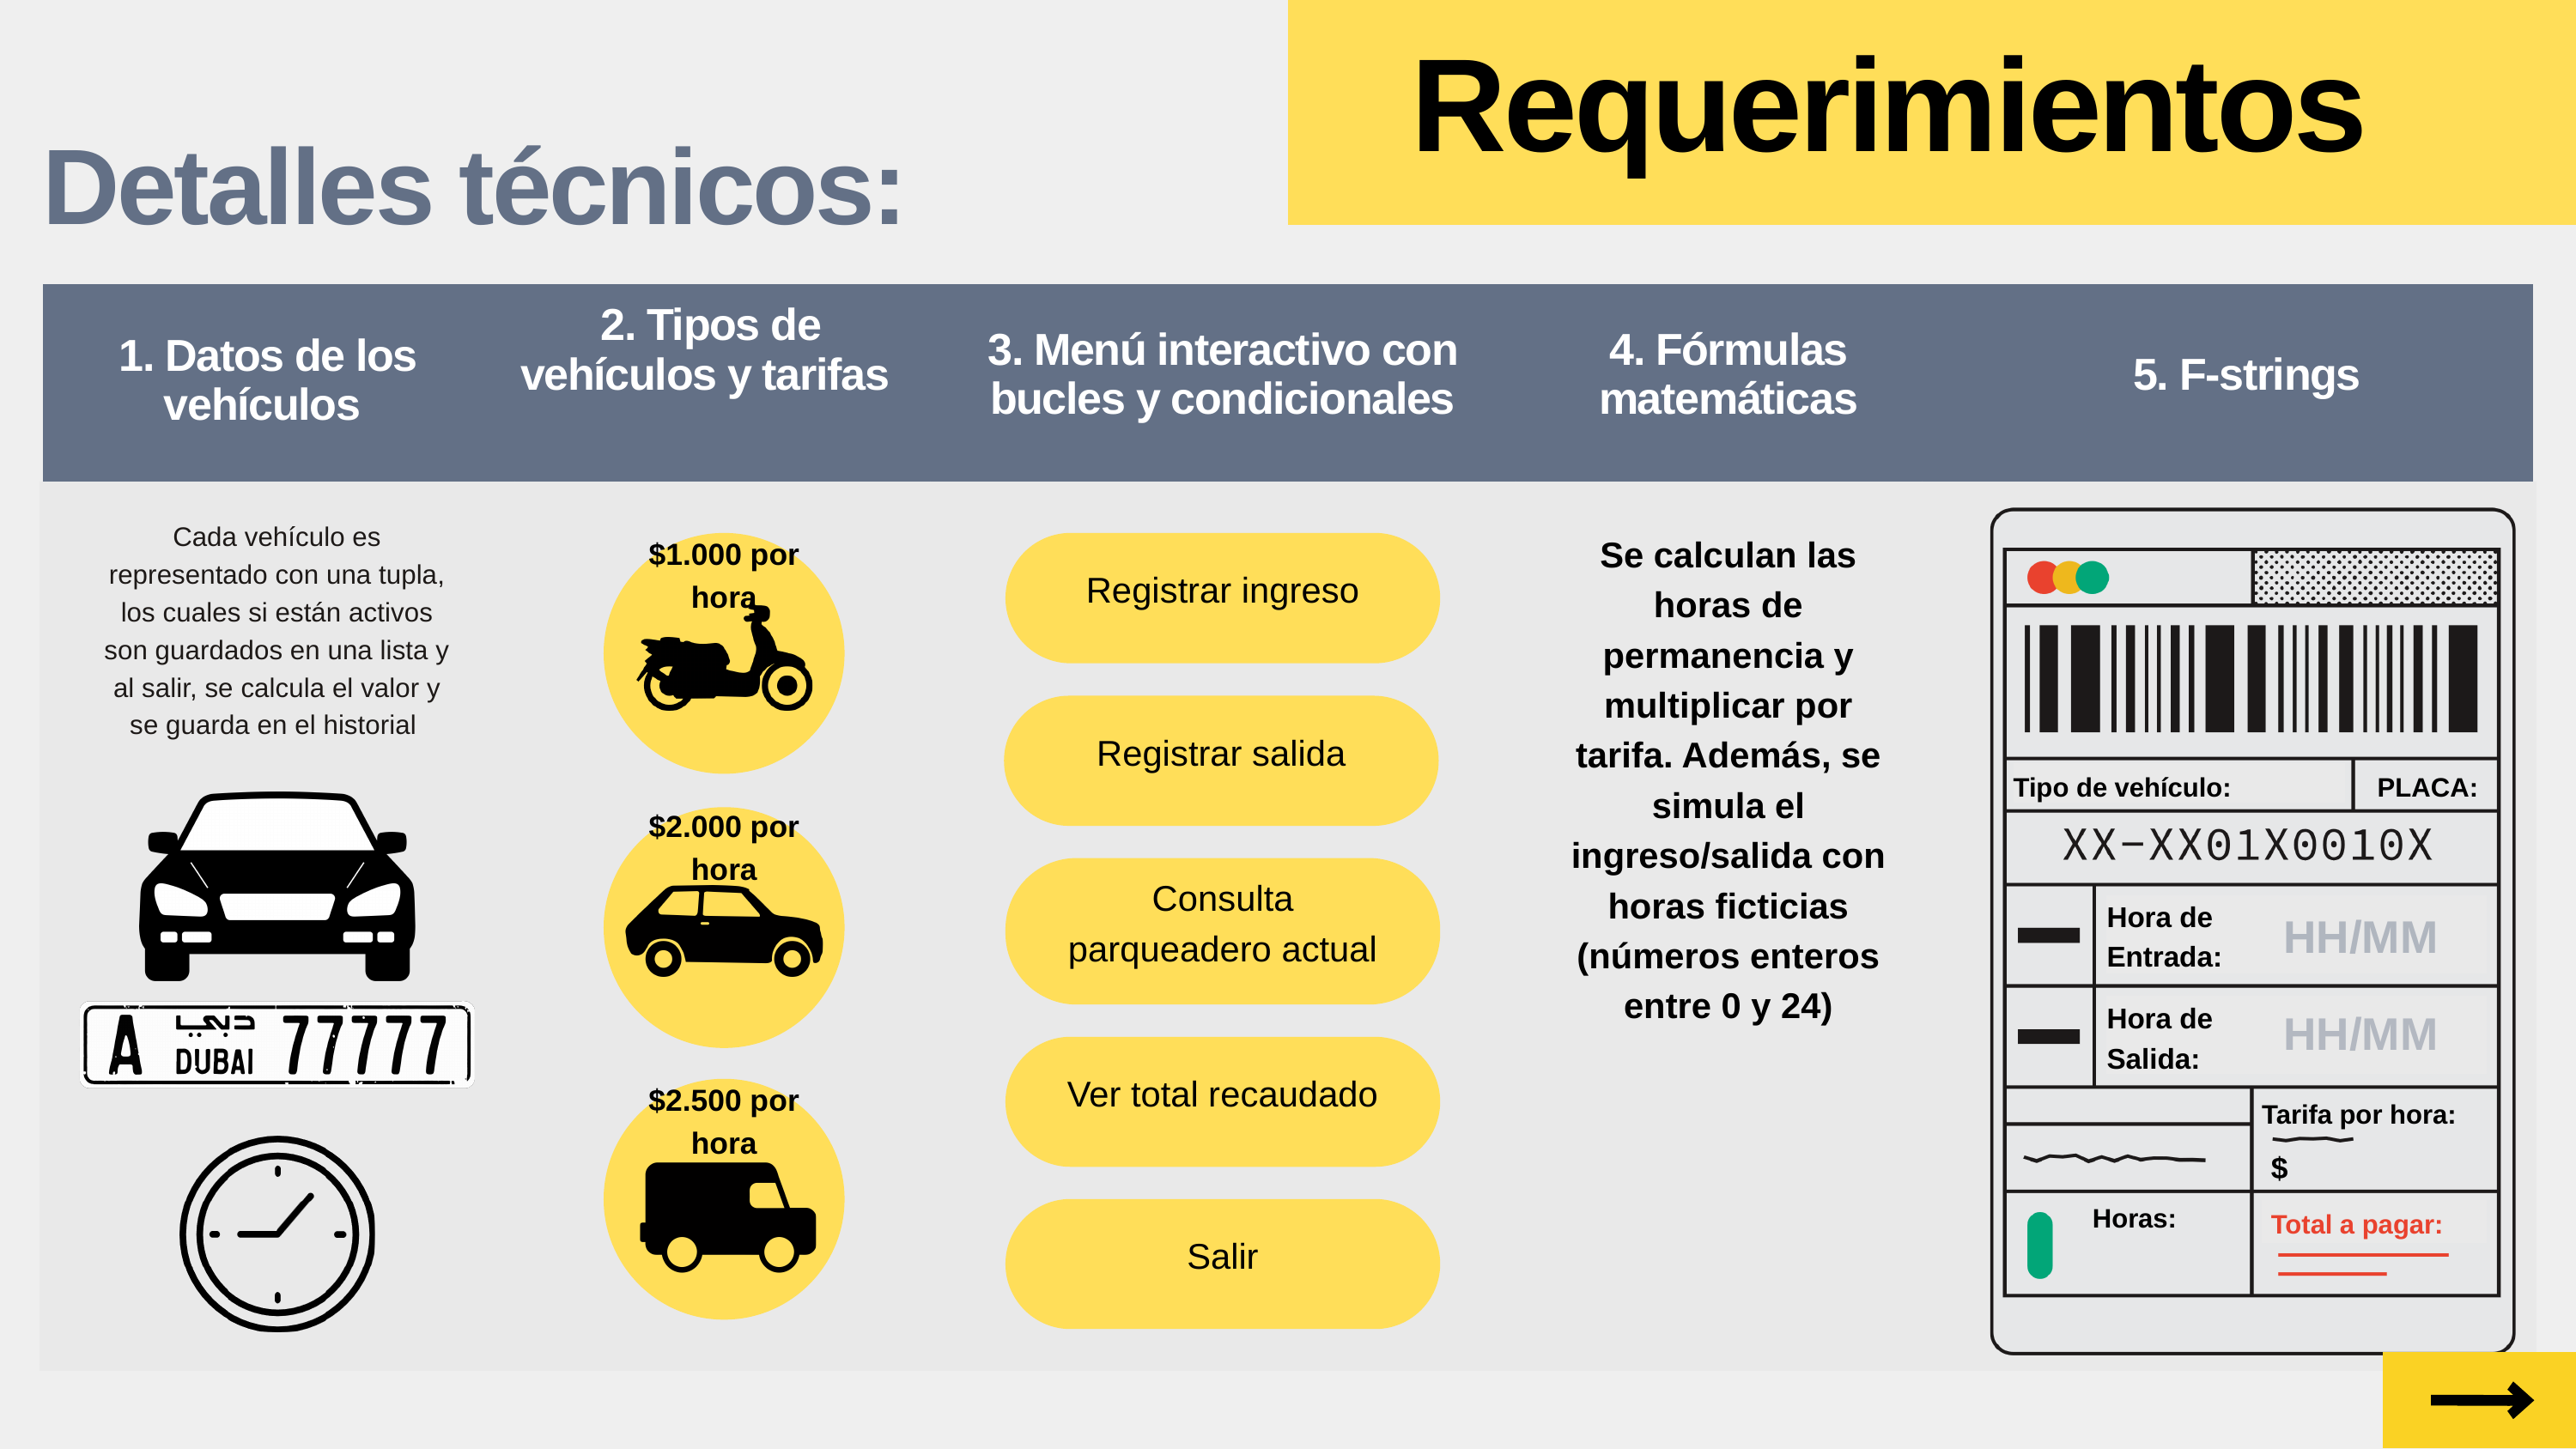

Requerimientos
Detalles técnicos:
|  |  |  |  |  |
| --- | --- | --- | --- | --- |
|  |  |  |  |  |
2. Tipos de vehículos y tarifas
3. Menú interactivo con bucles y condicionales
4. Fórmulas matemáticas
1. Datos de los vehículos
5. F-strings

Tipo de vehículo:
PLACA:
Hora de Entrada:

HH/MM
Hora de Salida:
HH/MM

Tarifa por hora:
$
Horas:

Total a pagar:
Cada vehículo es representado con una tupla, los cuales si están activos son guardados en una lista y al salir, se calcula el valor y se guarda en el historial
Se calculan las horas de permanencia y multiplicar por tarifa. Además, se simula el ingreso/salida con horas ficticias (números enteros entre 0 y 24)

$1.000 por hora

Registrar ingreso

Registrar salida

$2.000 por hora

Consulta
 parqueadero actual

Ver total recaudado

$2.500 por hora

Salir